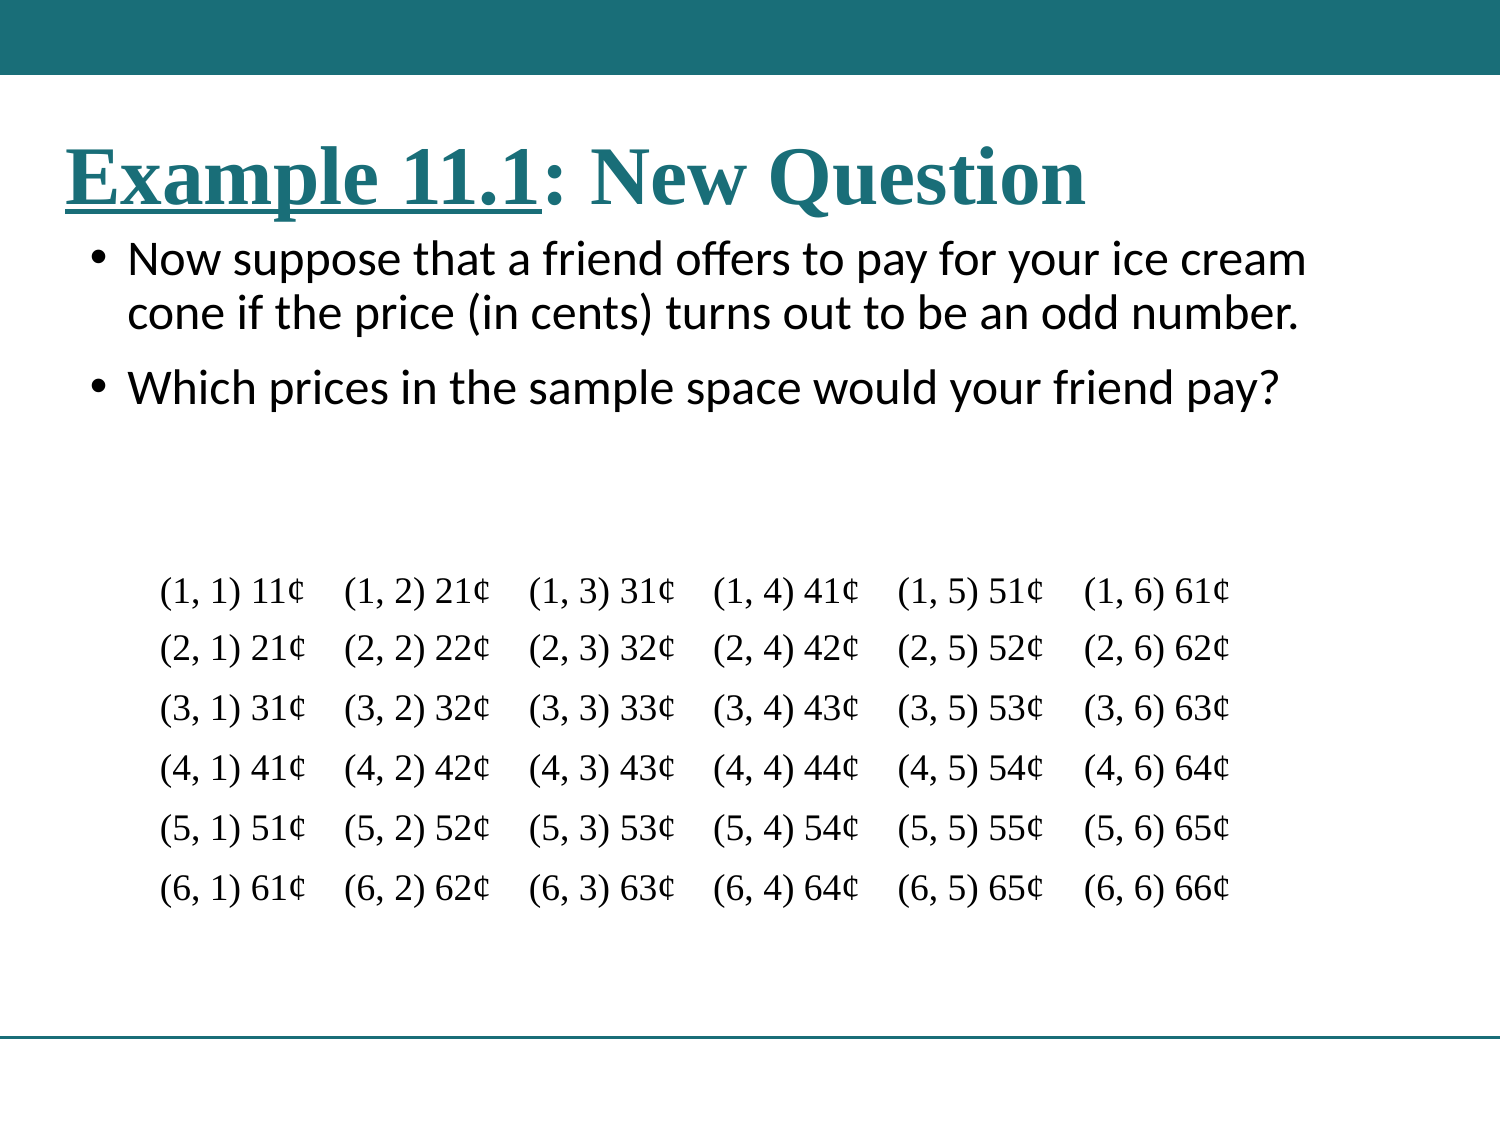

# Example 11.1: New Question
Now suppose that a friend offers to pay for your ice cream cone if the price (in cents) turns out to be an odd number.
Which prices in the sample space would your friend pay?

| (1, 1) 11¢ | (1, 2) 21¢ | (1, 3) 31¢ | (1, 4) 41¢ | (1, 5) 51¢ | (1, 6) 61¢ |
| --- | --- | --- | --- | --- | --- |
| (2, 1) 21¢ | (2, 2) 22¢ | (2, 3) 32¢ | (2, 4) 42¢ | (2, 5) 52¢ | (2, 6) 62¢ |
| (3, 1) 31¢ | (3, 2) 32¢ | (3, 3) 33¢ | (3, 4) 43¢ | (3, 5) 53¢ | (3, 6) 63¢ |
| (4, 1) 41¢ | (4, 2) 42¢ | (4, 3) 43¢ | (4, 4) 44¢ | (4, 5) 54¢ | (4, 6) 64¢ |
| (5, 1) 51¢ | (5, 2) 52¢ | (5, 3) 53¢ | (5, 4) 54¢ | (5, 5) 55¢ | (5, 6) 65¢ |
| (6, 1) 61¢ | (6, 2) 62¢ | (6, 3) 63¢ | (6, 4) 64¢ | (6, 5) 65¢ | (6, 6) 66¢ |